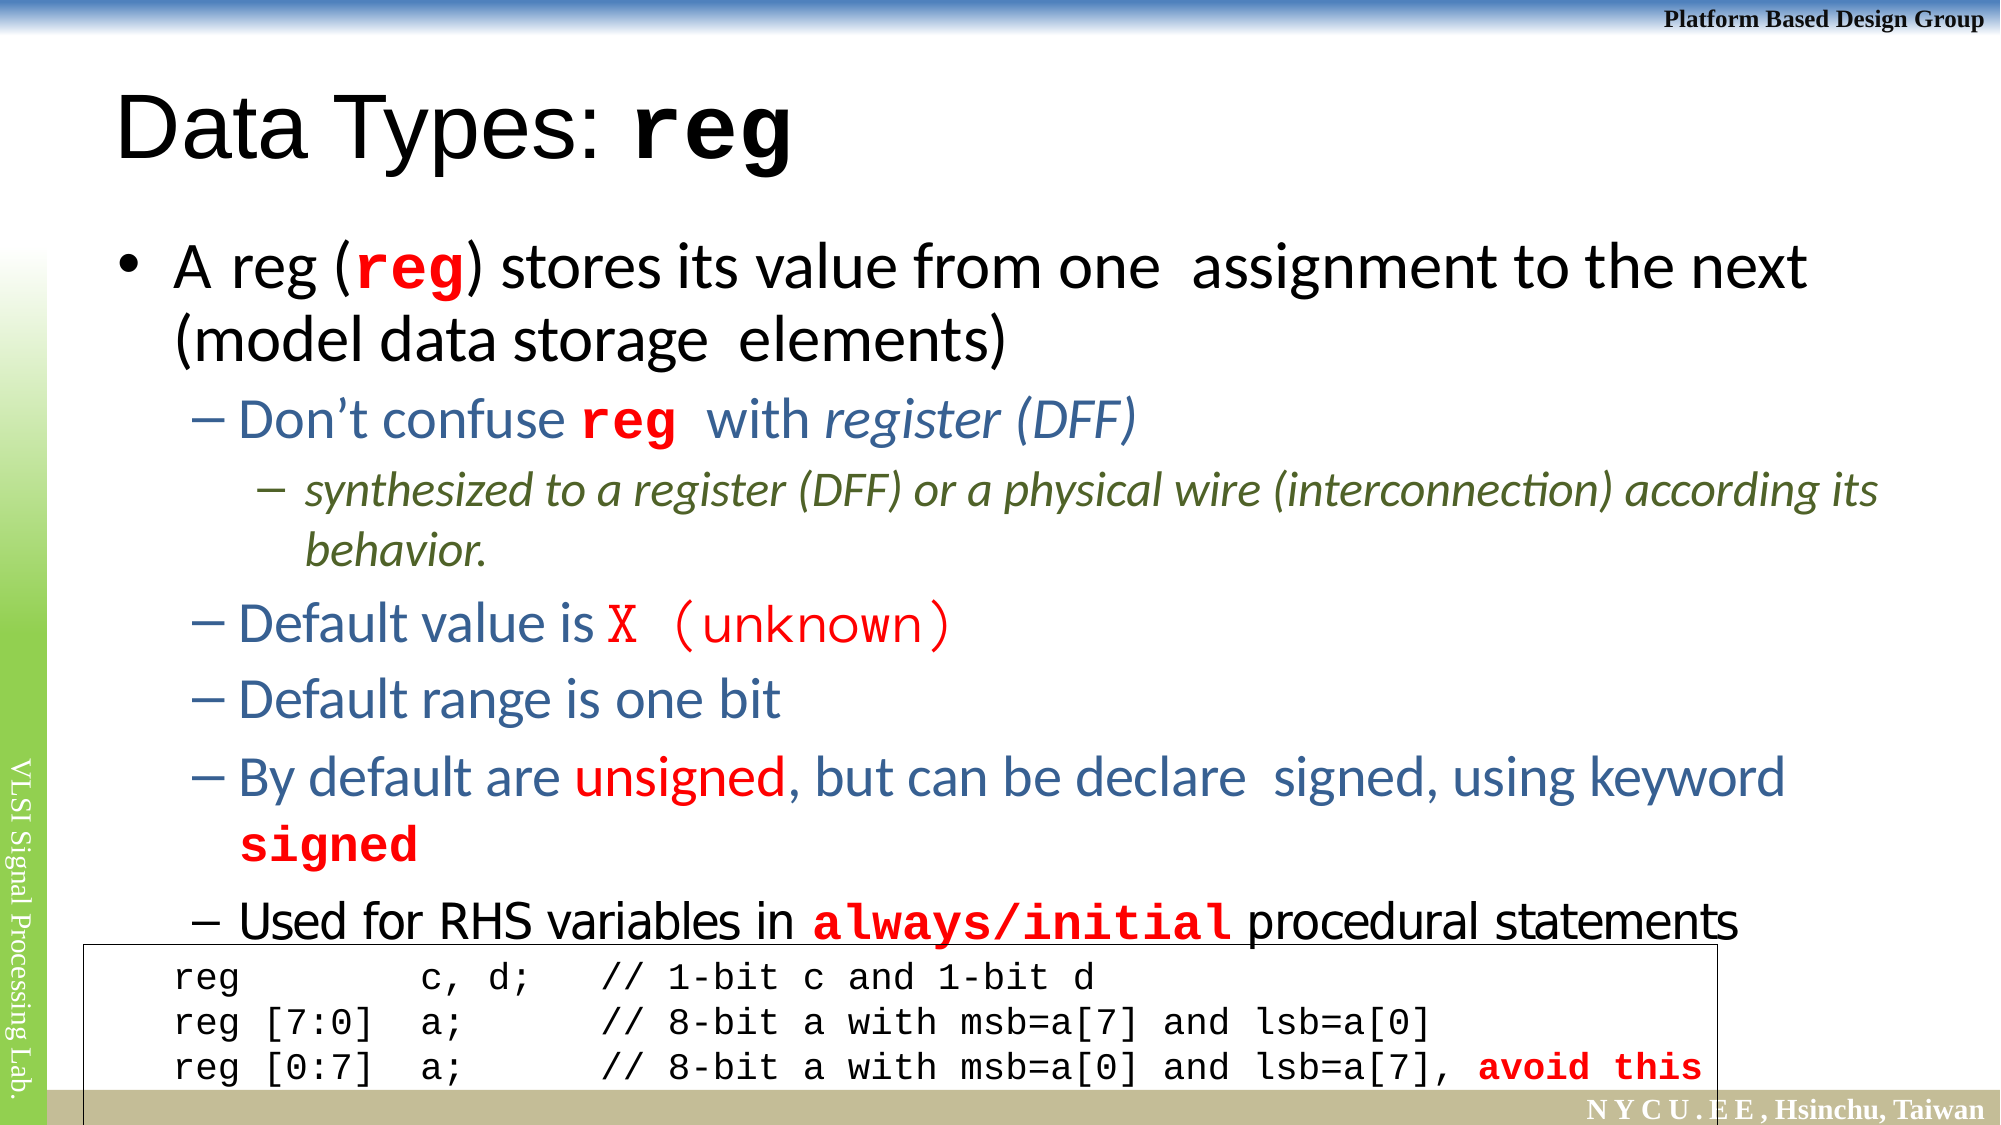

# Data Types: reg
A	reg (reg) stores its value from one  assignment to the next (model data storage  elements)
Don’t confuse reg with register (DFF)
synthesized to a register (DFF) or a physical wire (interconnection) according its behavior.
Default value is X (unknown)
Default range is one bit
By default are unsigned, but can be declare  signed, using keyword signed
Used for RHS variables in always/initial procedural statements

reg        c, d;   // 1-bit c and 1-bit d
reg [7:0]  a;      // 8-bit a with msb=a[7] and lsb=a[0]
reg [0:7]  a;      // 8-bit a with msb=a[0] and lsb=a[7], avoid this